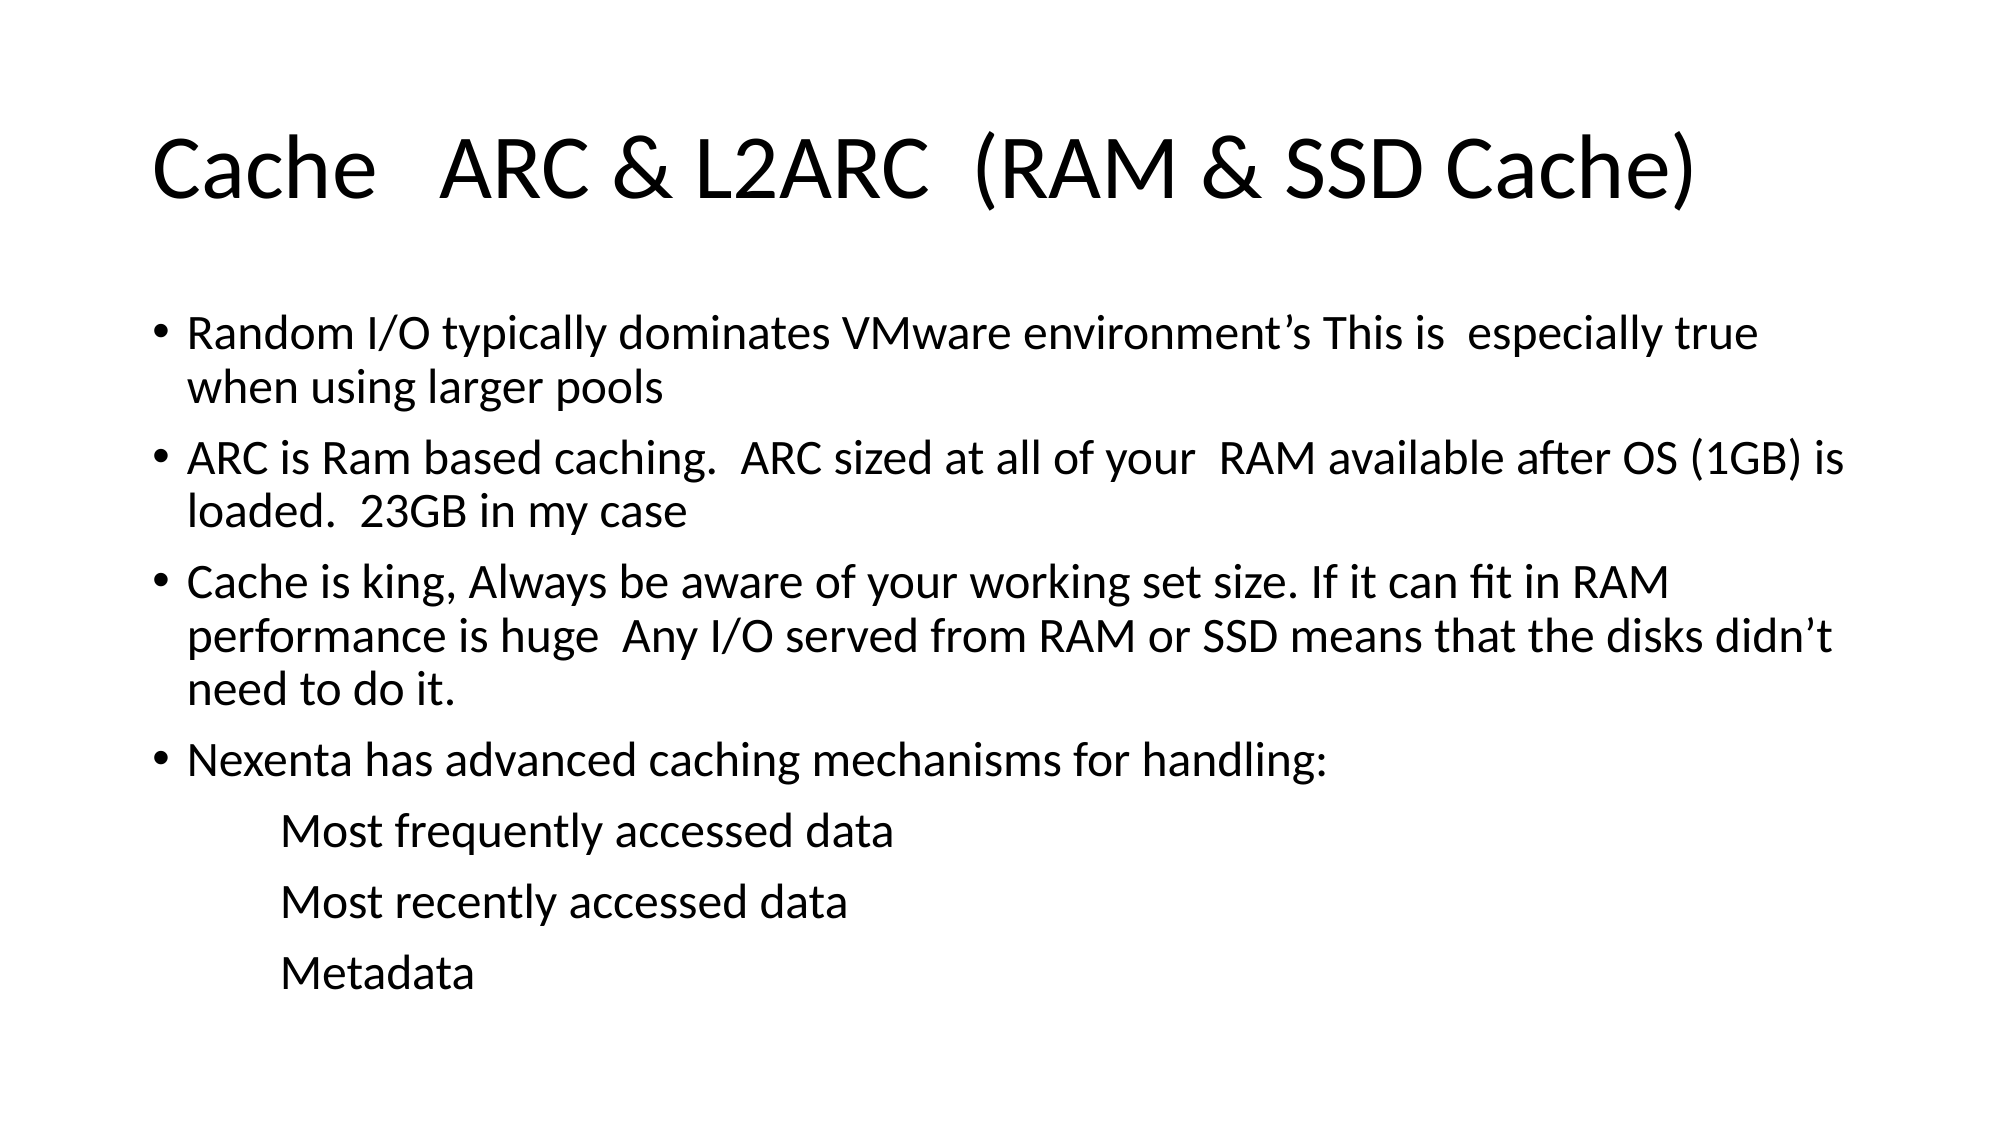

# Cache   ARC & L2ARC  (RAM & SSD Cache)
Random I/O typically dominates VMware environment’s This is  especially true when using larger pools
ARC is Ram based caching.  ARC sized at all of your  RAM available after OS (1GB) is loaded.  23GB in my case
Cache is king, Always be aware of your working set size. If it can fit in RAM performance is huge  Any I/O served from RAM or SSD means that the disks didn’t need to do it.
Nexenta has advanced caching mechanisms for handling:
	Most frequently accessed data
	Most recently accessed data
	Metadata